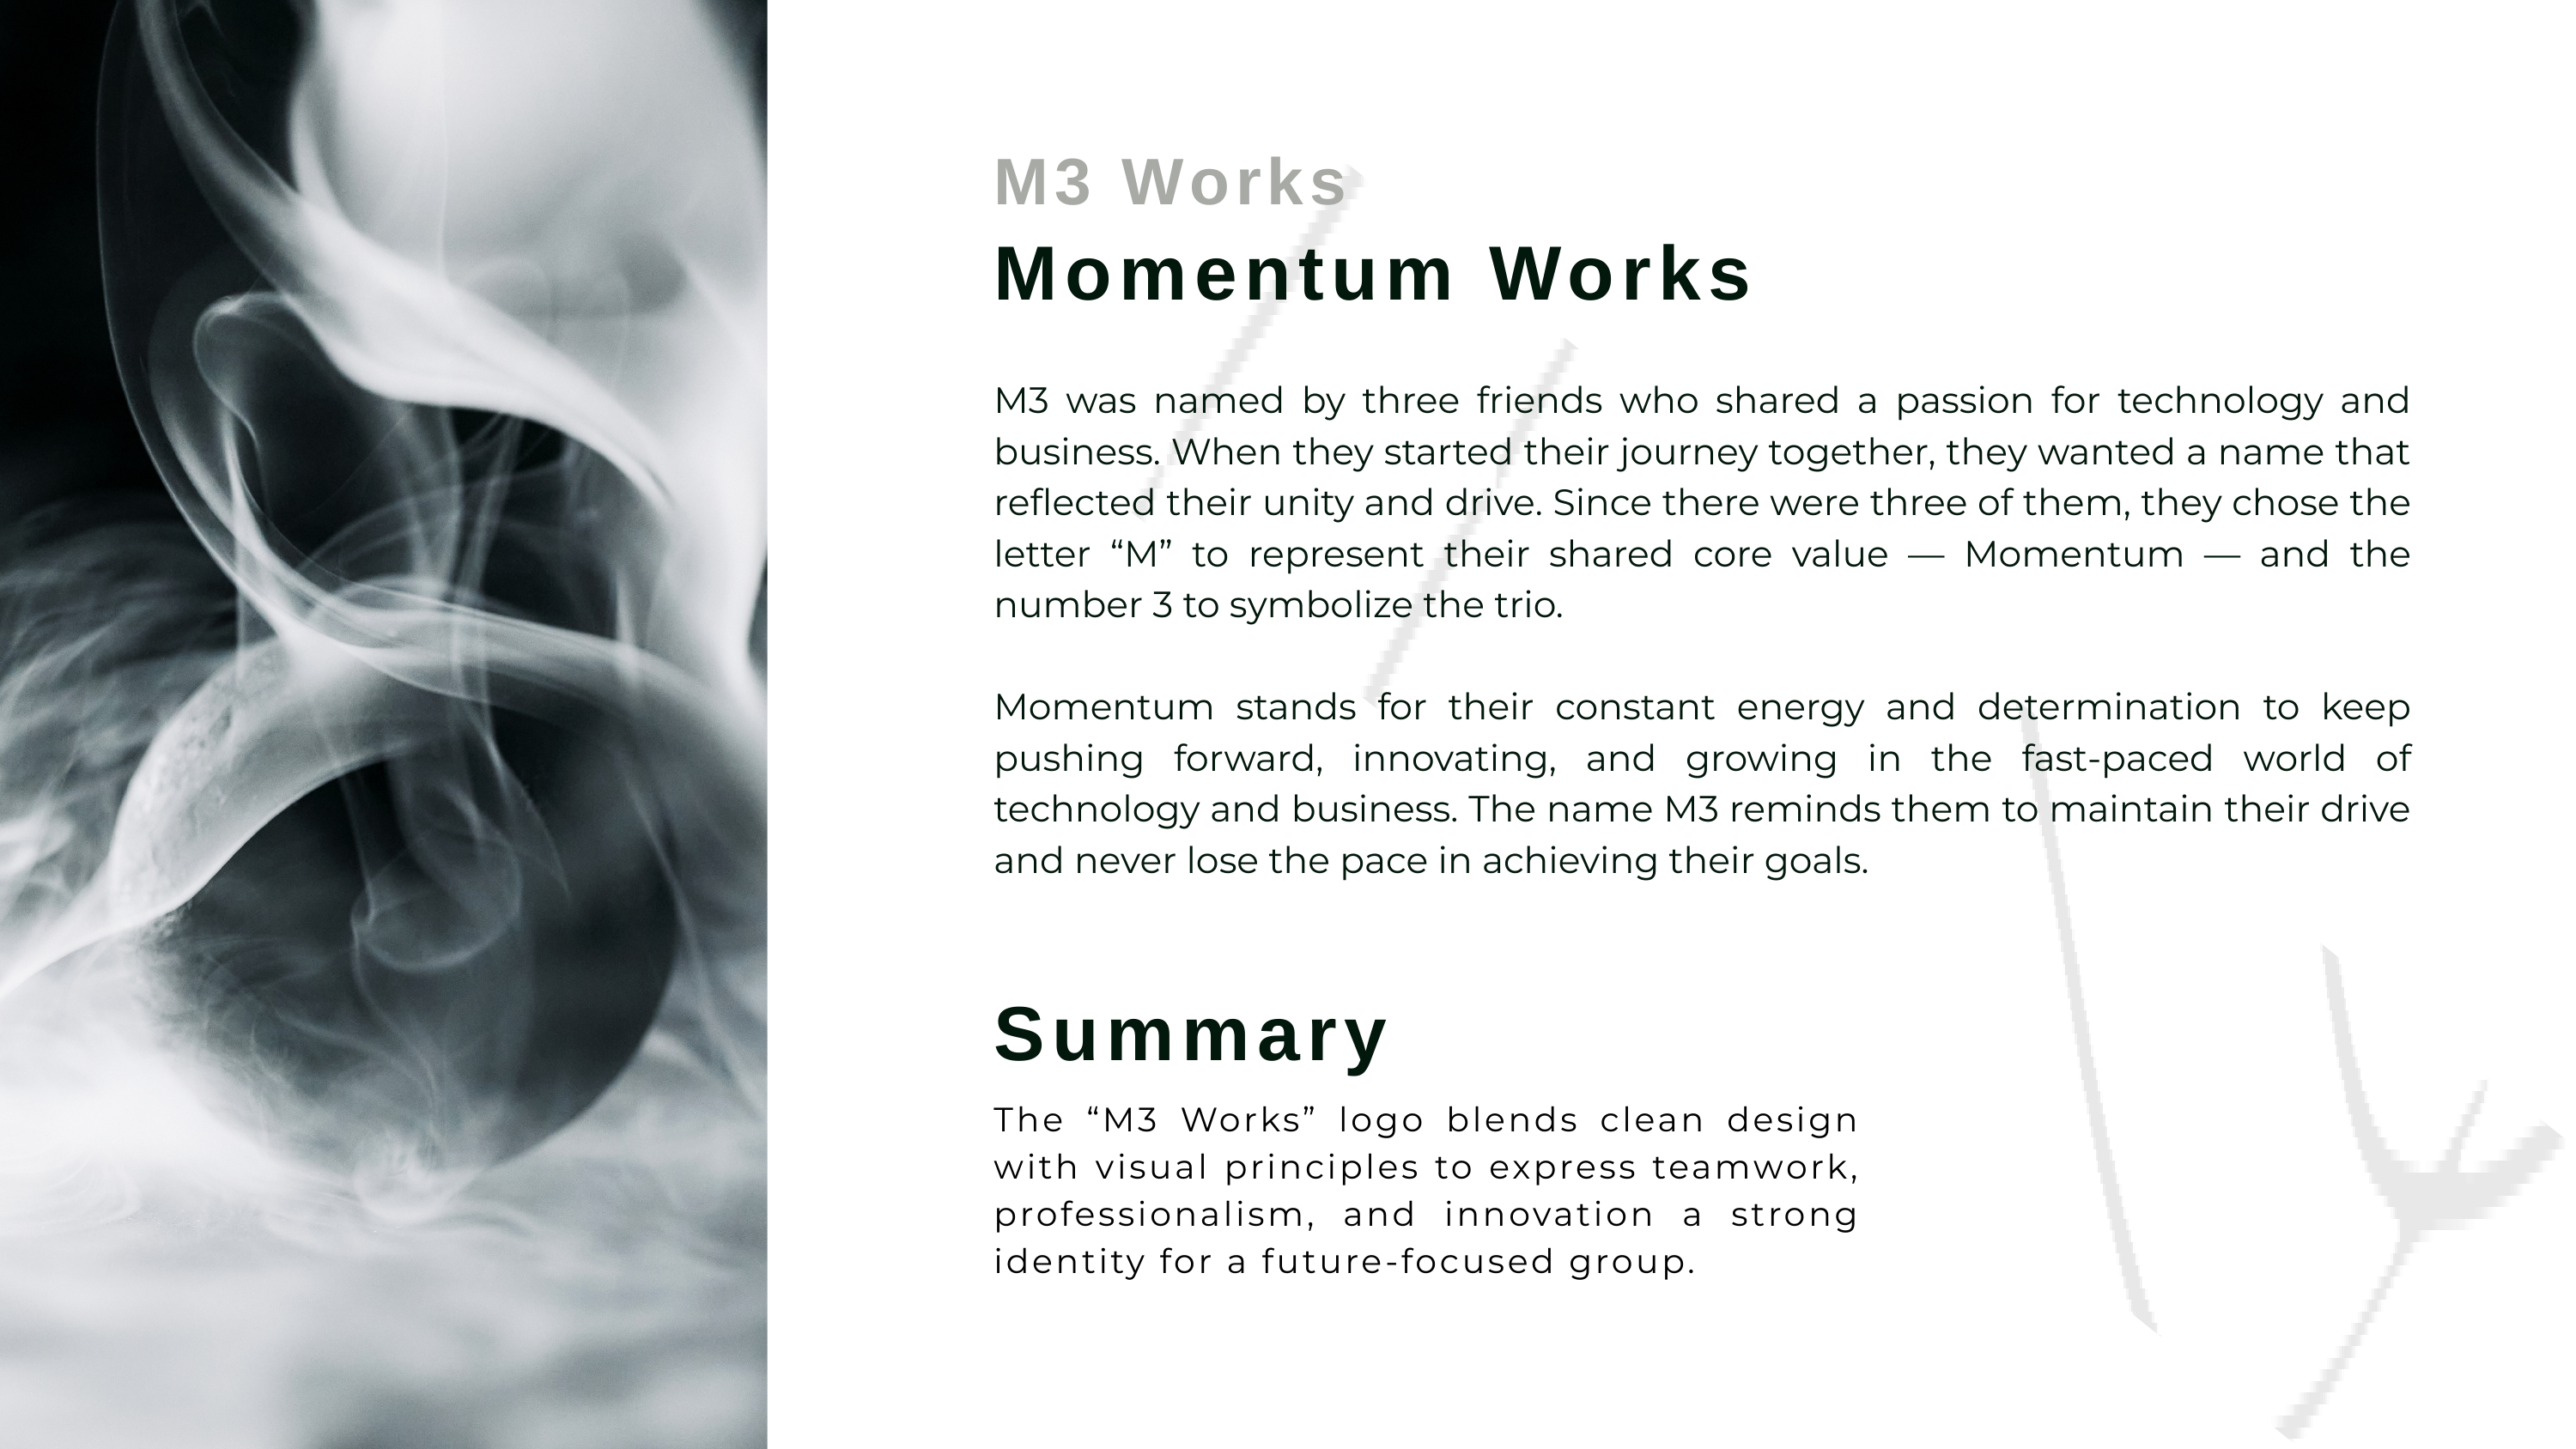

M3 Works
Momentum Works
M3 was named by three friends who shared a passion for technology and business. When they started their journey together, they wanted a name that reflected their unity and drive. Since there were three of them, they chose the letter “M” to represent their shared core value — Momentum — and the number 3 to symbolize the trio.

Momentum stands for their constant energy and determination to keep pushing forward, innovating, and growing in the fast-paced world of technology and business. The name M3 reminds them to maintain their drive and never lose the pace in achieving their goals.

Summary
The “M3 Works” logo blends clean design with visual principles to express teamwork, professionalism, and innovation a strong identity for a future-focused group.